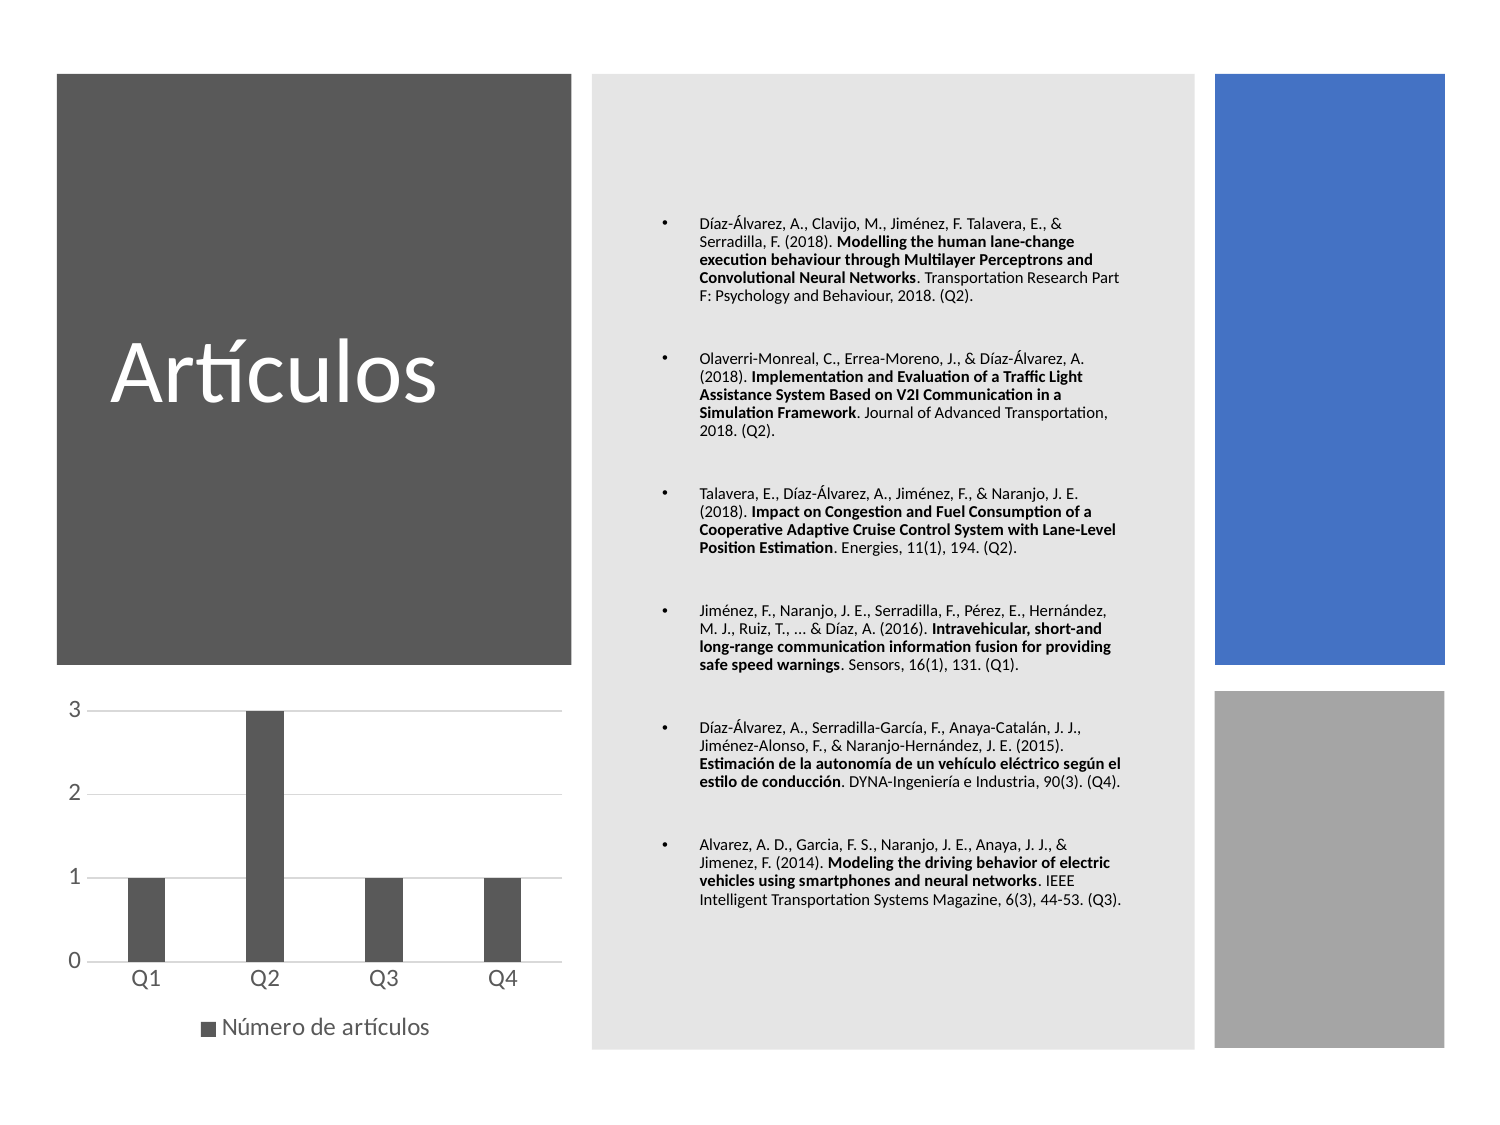

# Artículos
Díaz-Álvarez, A., Clavijo, M., Jiménez, F. Talavera, E., & Serradilla, F. (2018). Modelling the human lane-change execution behaviour through Multilayer Perceptrons and Convolutional Neural Networks. Transportation Research Part F: Psychology and Behaviour, 2018. (Q2).
Olaverri-Monreal, C., Errea-Moreno, J., & Díaz-Álvarez, A. (2018). Implementation and Evaluation of a Traffic Light Assistance System Based on V2I Communication in a Simulation Framework. Journal of Advanced Transportation, 2018. (Q2).
Talavera, E., Díaz-Álvarez, A., Jiménez, F., & Naranjo, J. E. (2018). Impact on Congestion and Fuel Consumption of a Cooperative Adaptive Cruise Control System with Lane-Level Position Estimation. Energies, 11(1), 194. (Q2).
Jiménez, F., Naranjo, J. E., Serradilla, F., Pérez, E., Hernández, M. J., Ruiz, T., ... & Díaz, A. (2016). Intravehicular, short-and long-range communication information fusion for providing safe speed warnings. Sensors, 16(1), 131. (Q1).
Díaz-Álvarez, A., Serradilla-García, F., Anaya-Catalán, J. J., Jiménez-Alonso, F., & Naranjo-Hernández, J. E. (2015). Estimación de la autonomía de un vehículo eléctrico según el estilo de conducción. DYNA-Ingeniería e Industria, 90(3). (Q4).
Alvarez, A. D., Garcia, F. S., Naranjo, J. E., Anaya, J. J., & Jimenez, F. (2014). Modeling the driving behavior of electric vehicles using smartphones and neural networks. IEEE Intelligent Transportation Systems Magazine, 6(3), 44-53. (Q3).

### Chart

| Category | Número de artículos |
|---|---|
| Q1 | 1.0 |
| Q2 | 3.0 |
| Q3 | 1.0 |
| Q4 | 1.0 |